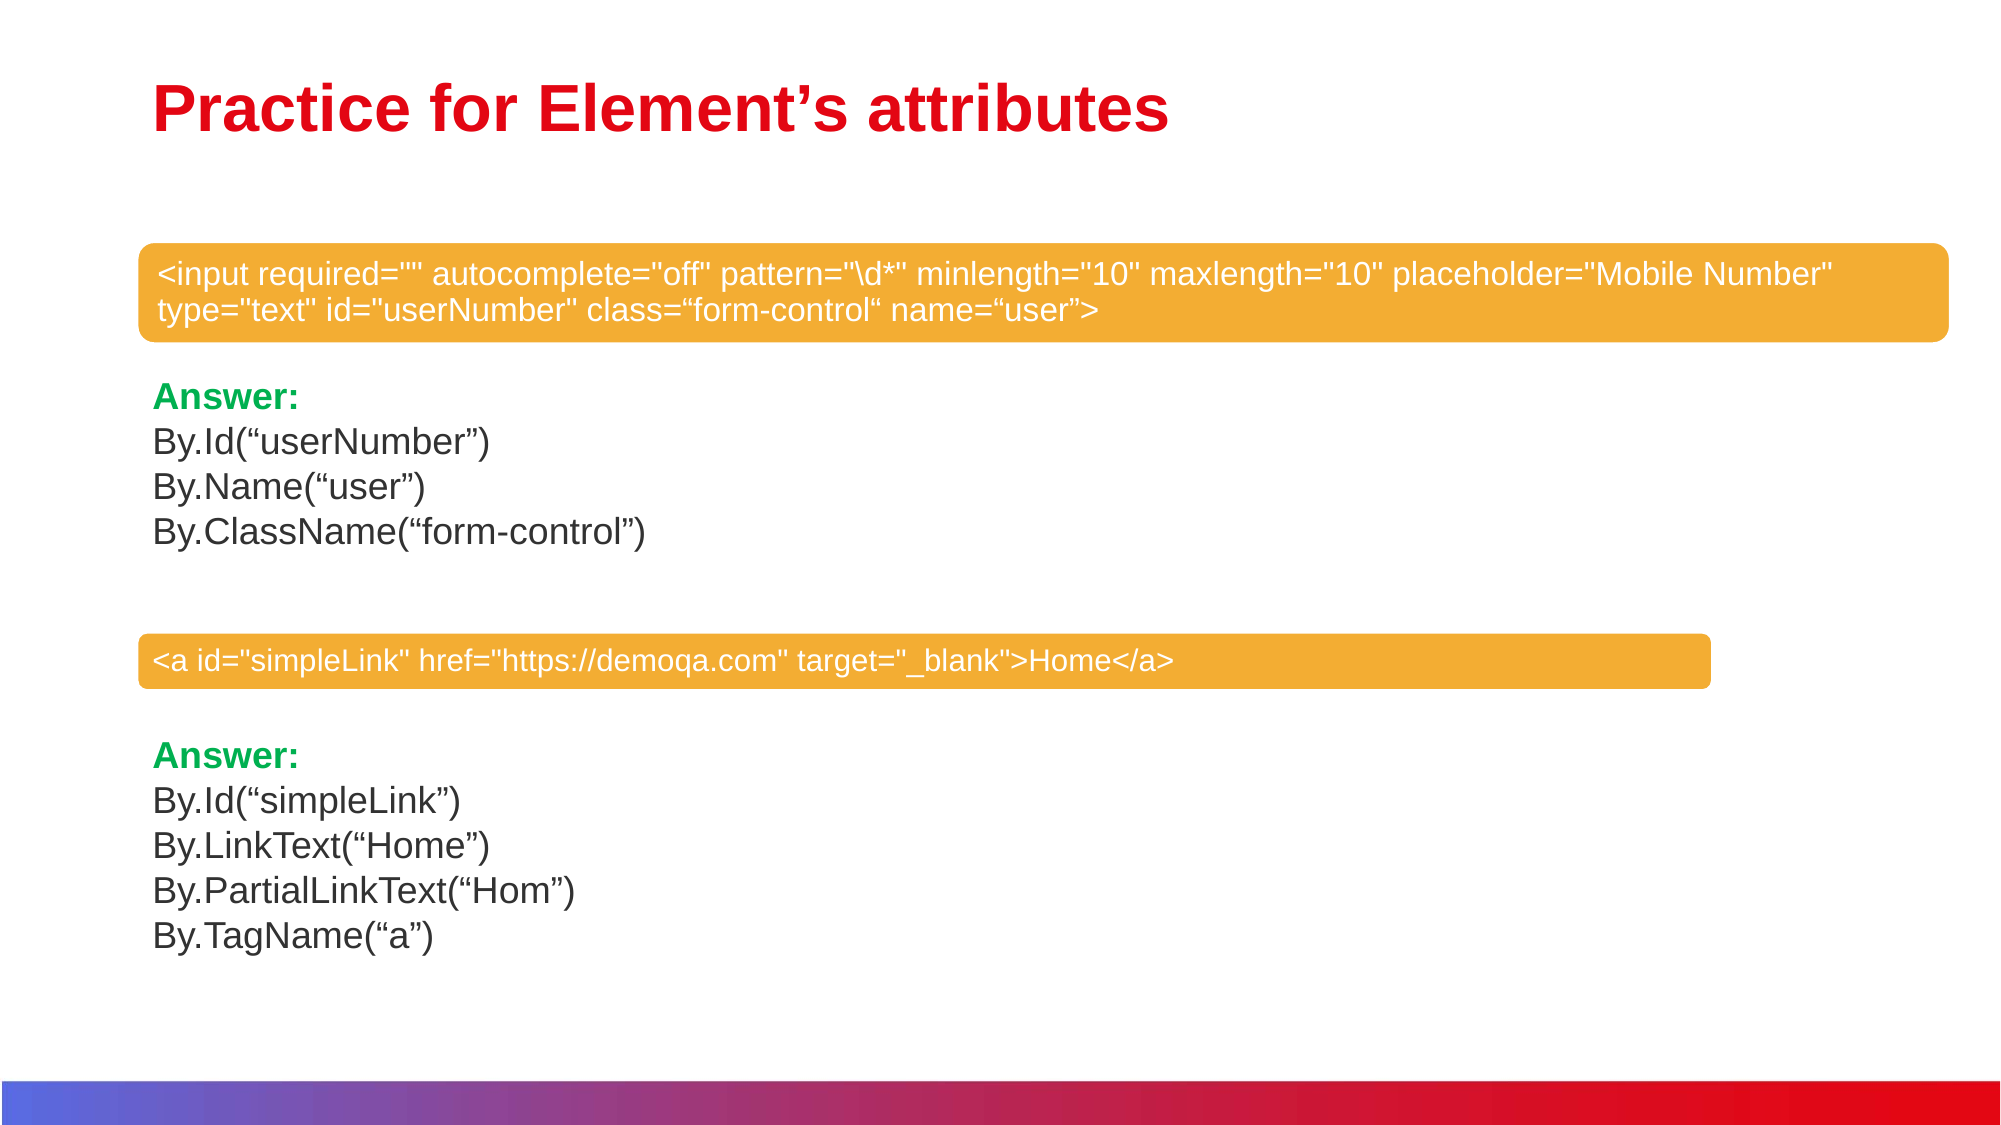

# Practice for Element’s attributes
<input required="" autocomplete="off" pattern="\d*" minlength="10" maxlength="10" placeholder="Mobile Number" type="text" id="userNumber" class=“form-control“ name=“user”>
Answer:
By.Id(“userNumber”)
By.Name(“user”)
By.ClassName(“form-control”)
<a id="simpleLink" href="https://demoqa.com" target="_blank">Home</a>
Answer:
By.Id(“simpleLink”)
By.LinkText(“Home”)
By.PartialLinkText(“Hom”)
By.TagName(“a”)